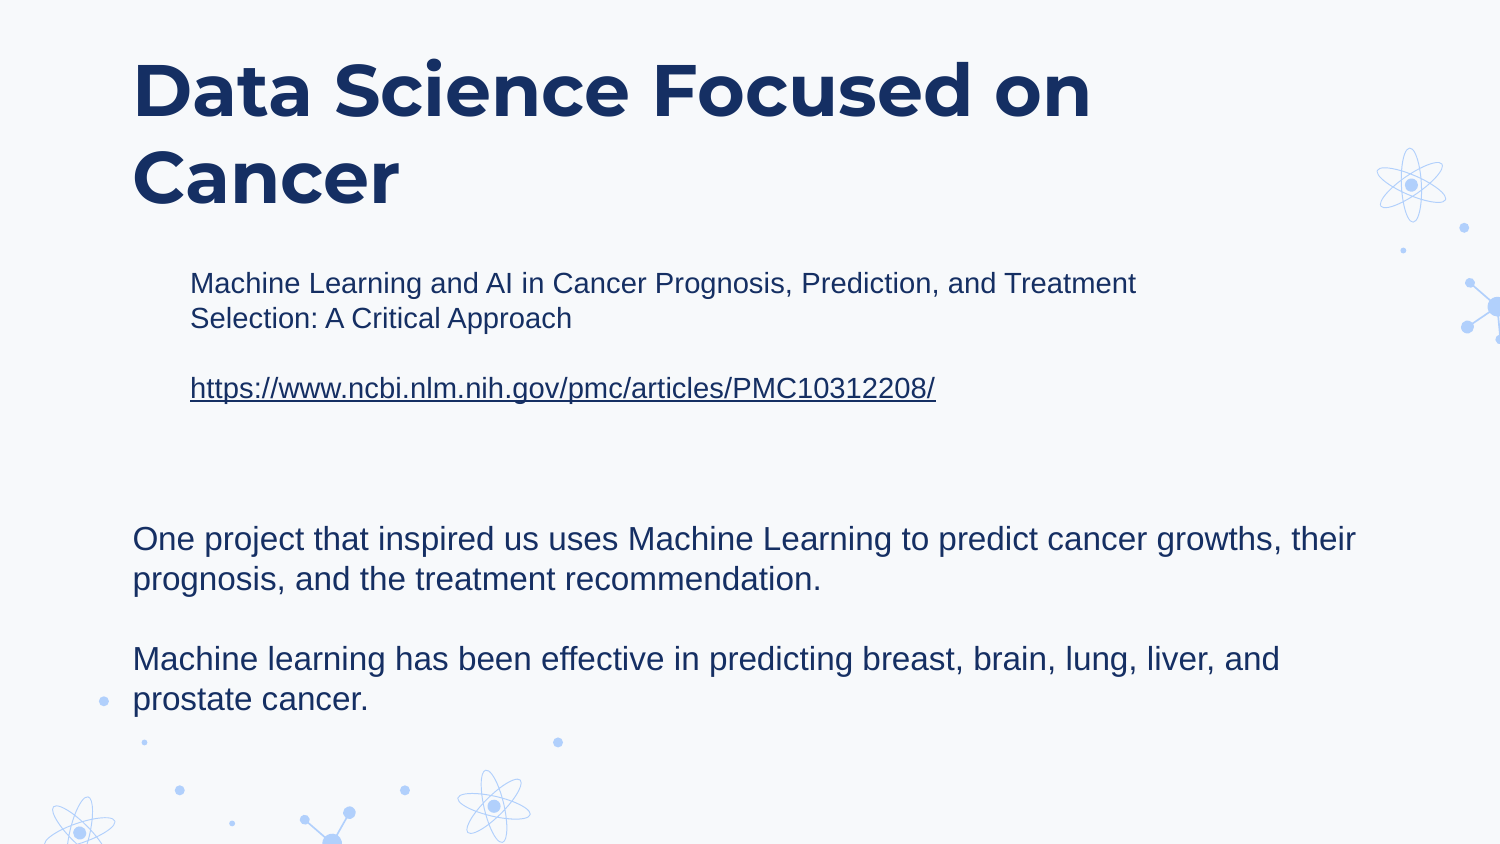

# Data Science Focused on Cancer
Machine Learning and AI in Cancer Prognosis, Prediction, and Treatment Selection: A Critical Approach

https://www.ncbi.nlm.nih.gov/pmc/articles/PMC10312208/

One project that inspired us uses Machine Learning to predict cancer growths, their prognosis, and the treatment recommendation.

Machine learning has been effective in predicting breast, brain, lung, liver, and prostate cancer.